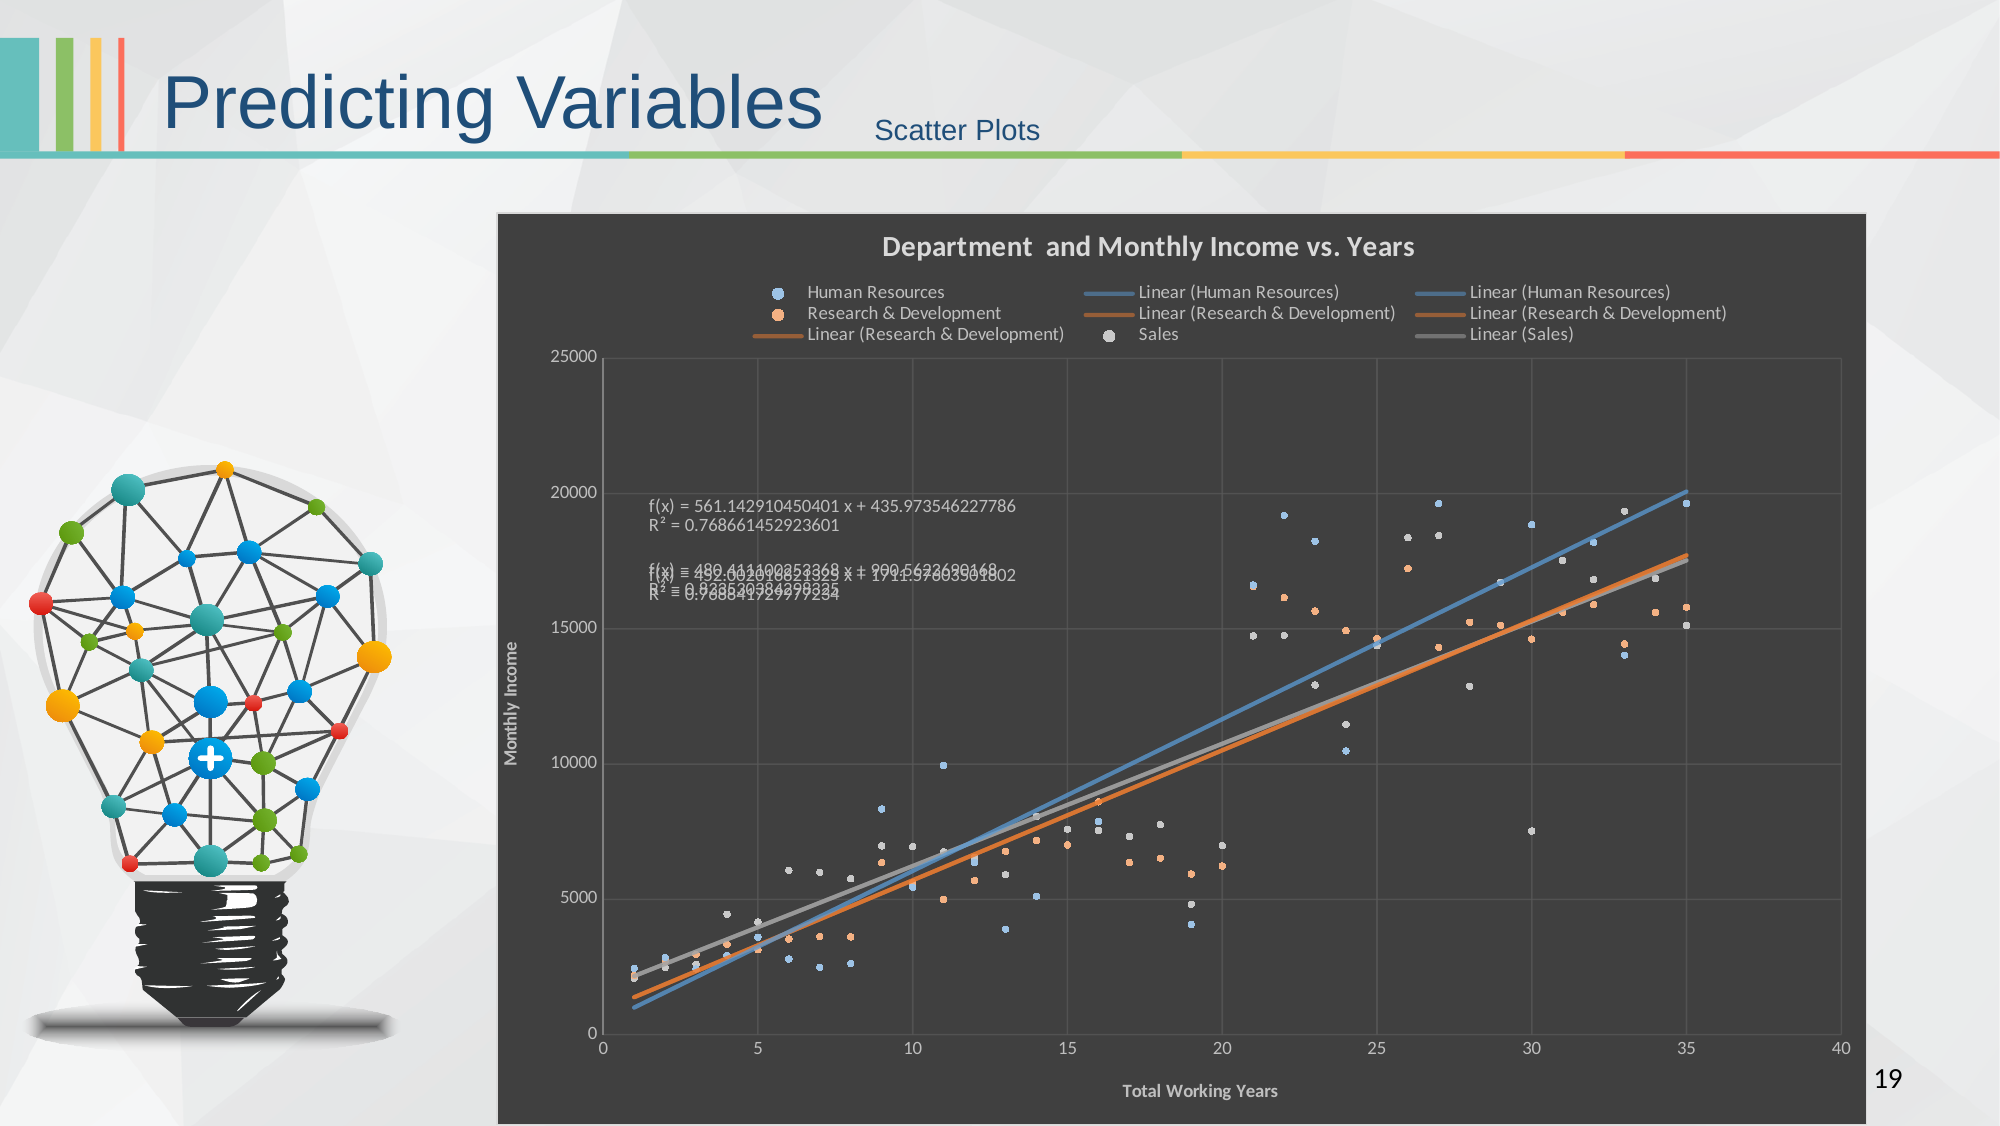

Predicting Variables
Scatter Plots

### Chart: Department  and Monthly Income vs. Years

| Category | Human Resources | Research & Development | Sales |
|---|---|---|---|

19